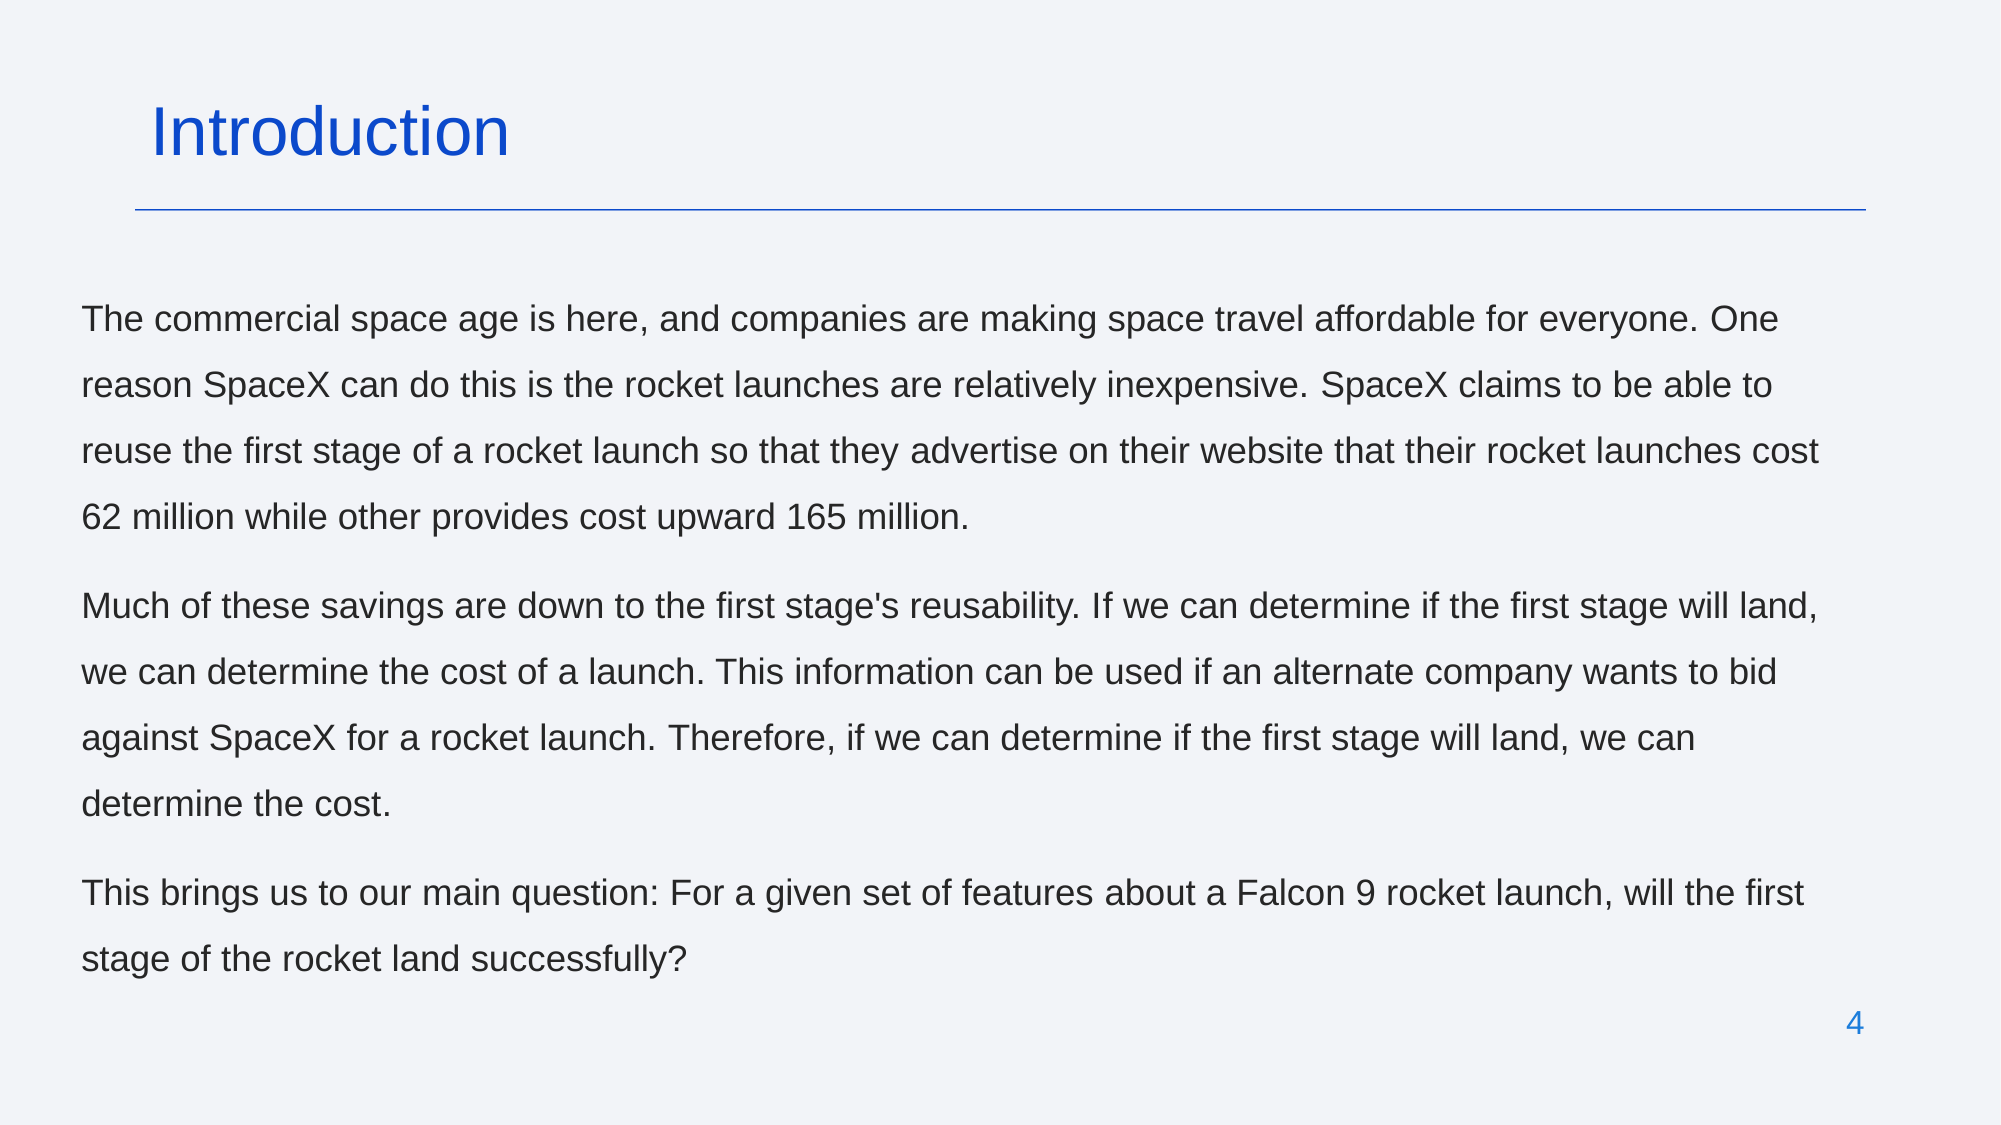

Introduction
The commercial space age is here, and companies are making space travel affordable for everyone. One reason SpaceX can do this is the rocket launches are relatively inexpensive. SpaceX claims to be able to reuse the first stage of a rocket launch so that they advertise on their website that their rocket launches cost 62 million while other provides cost upward 165 million.
Much of these savings are down to the first stage's reusability. If we can determine if the first stage will land, we can determine the cost of a launch. This information can be used if an alternate company wants to bid against SpaceX for a rocket launch. Therefore, if we can determine if the first stage will land, we can determine the cost.
This brings us to our main question: For a given set of features about a Falcon 9 rocket launch, will the first stage of the rocket land successfully?
4